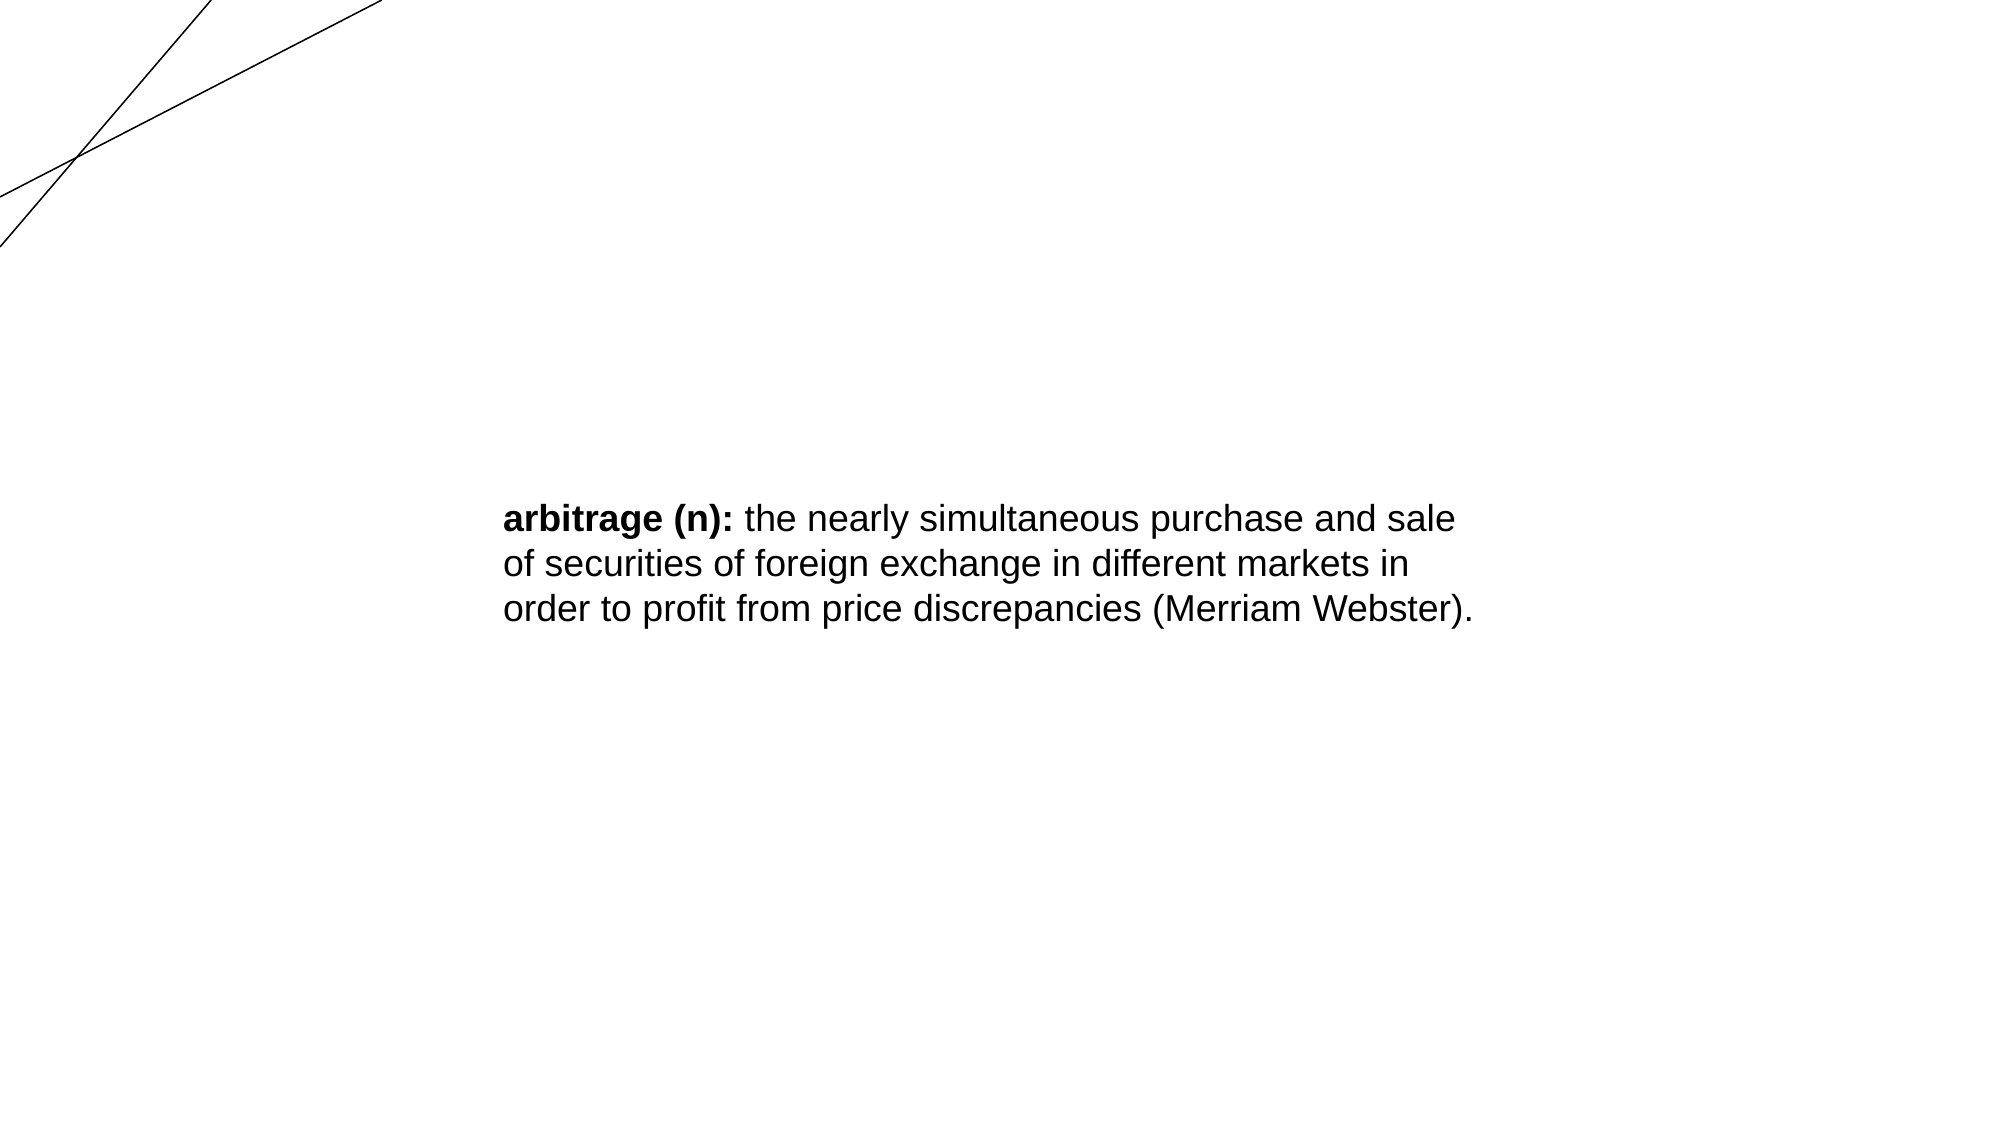

arbitrage (n): the nearly simultaneous purchase and sale of securities of foreign exchange in different markets in order to profit from price discrepancies (Merriam Webster).